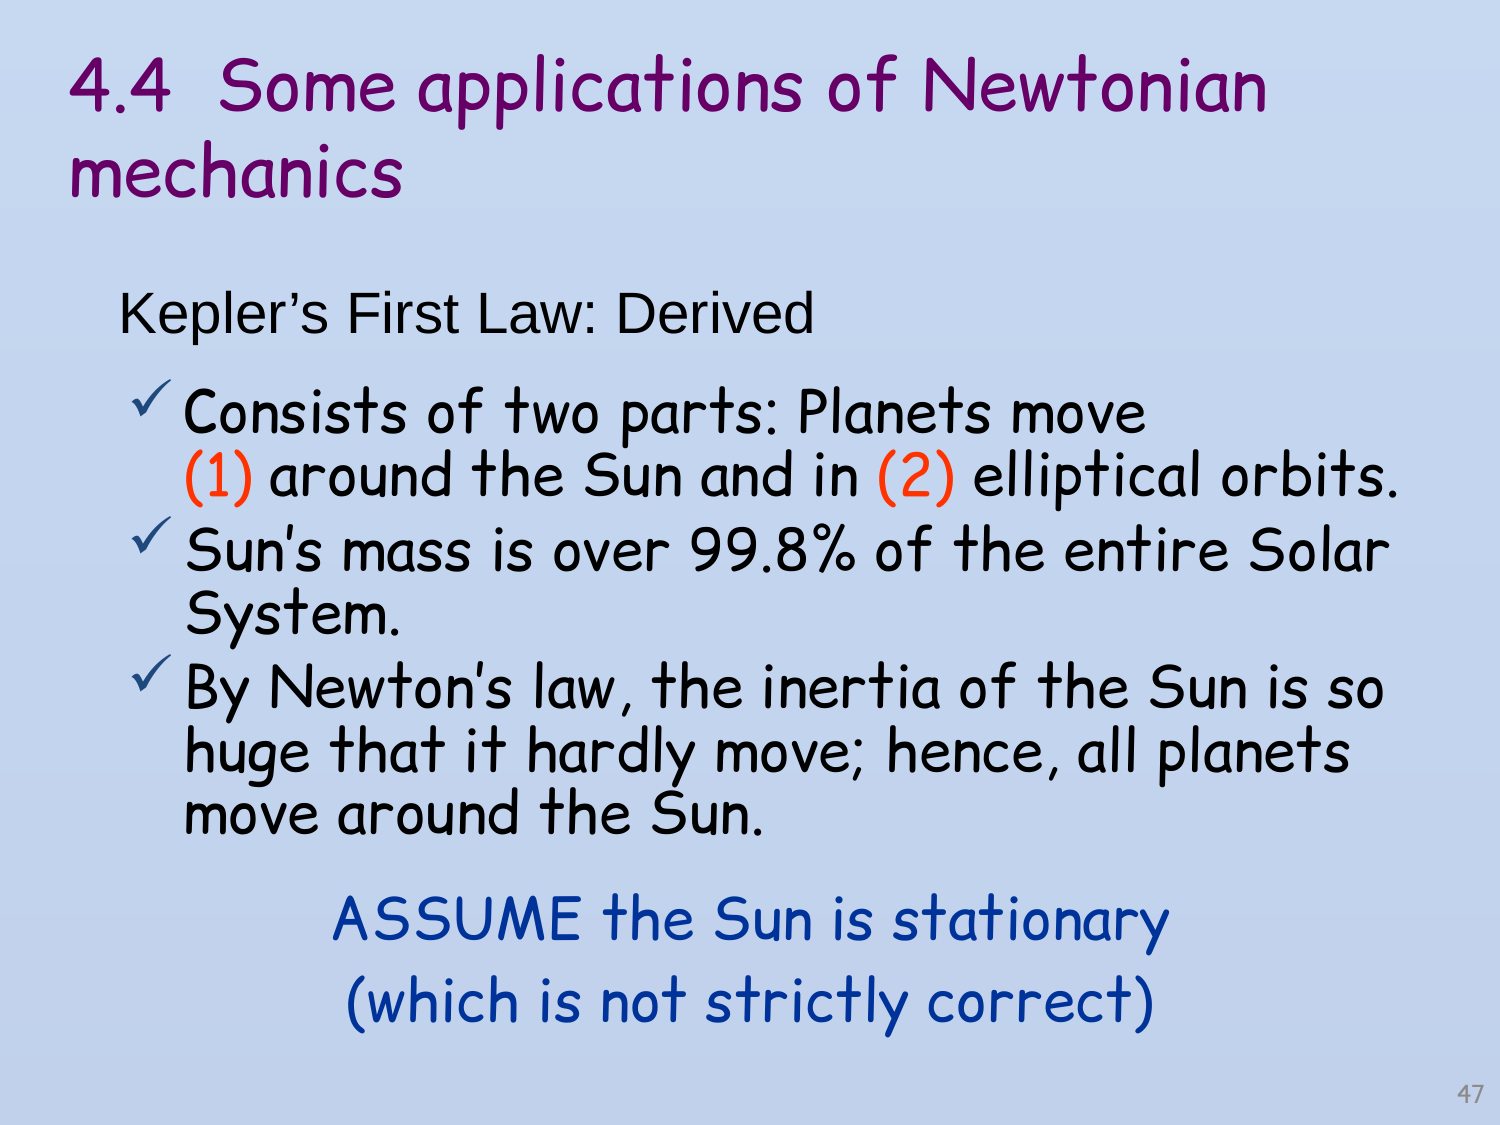

4.4  Some applications of Newtonian mechanics
Kepler’s First Law: Derived
Consists of two parts: Planets move              (1) around the Sun and in (2) elliptical orbits.
Sun’s mass is over 99.8% of the entire Solar System.
By Newton’s law, the inertia of the Sun is so huge that it hardly move; hence, all planets move around the Sun.
ASSUME the Sun is stationary
(which is not strictly correct)
47